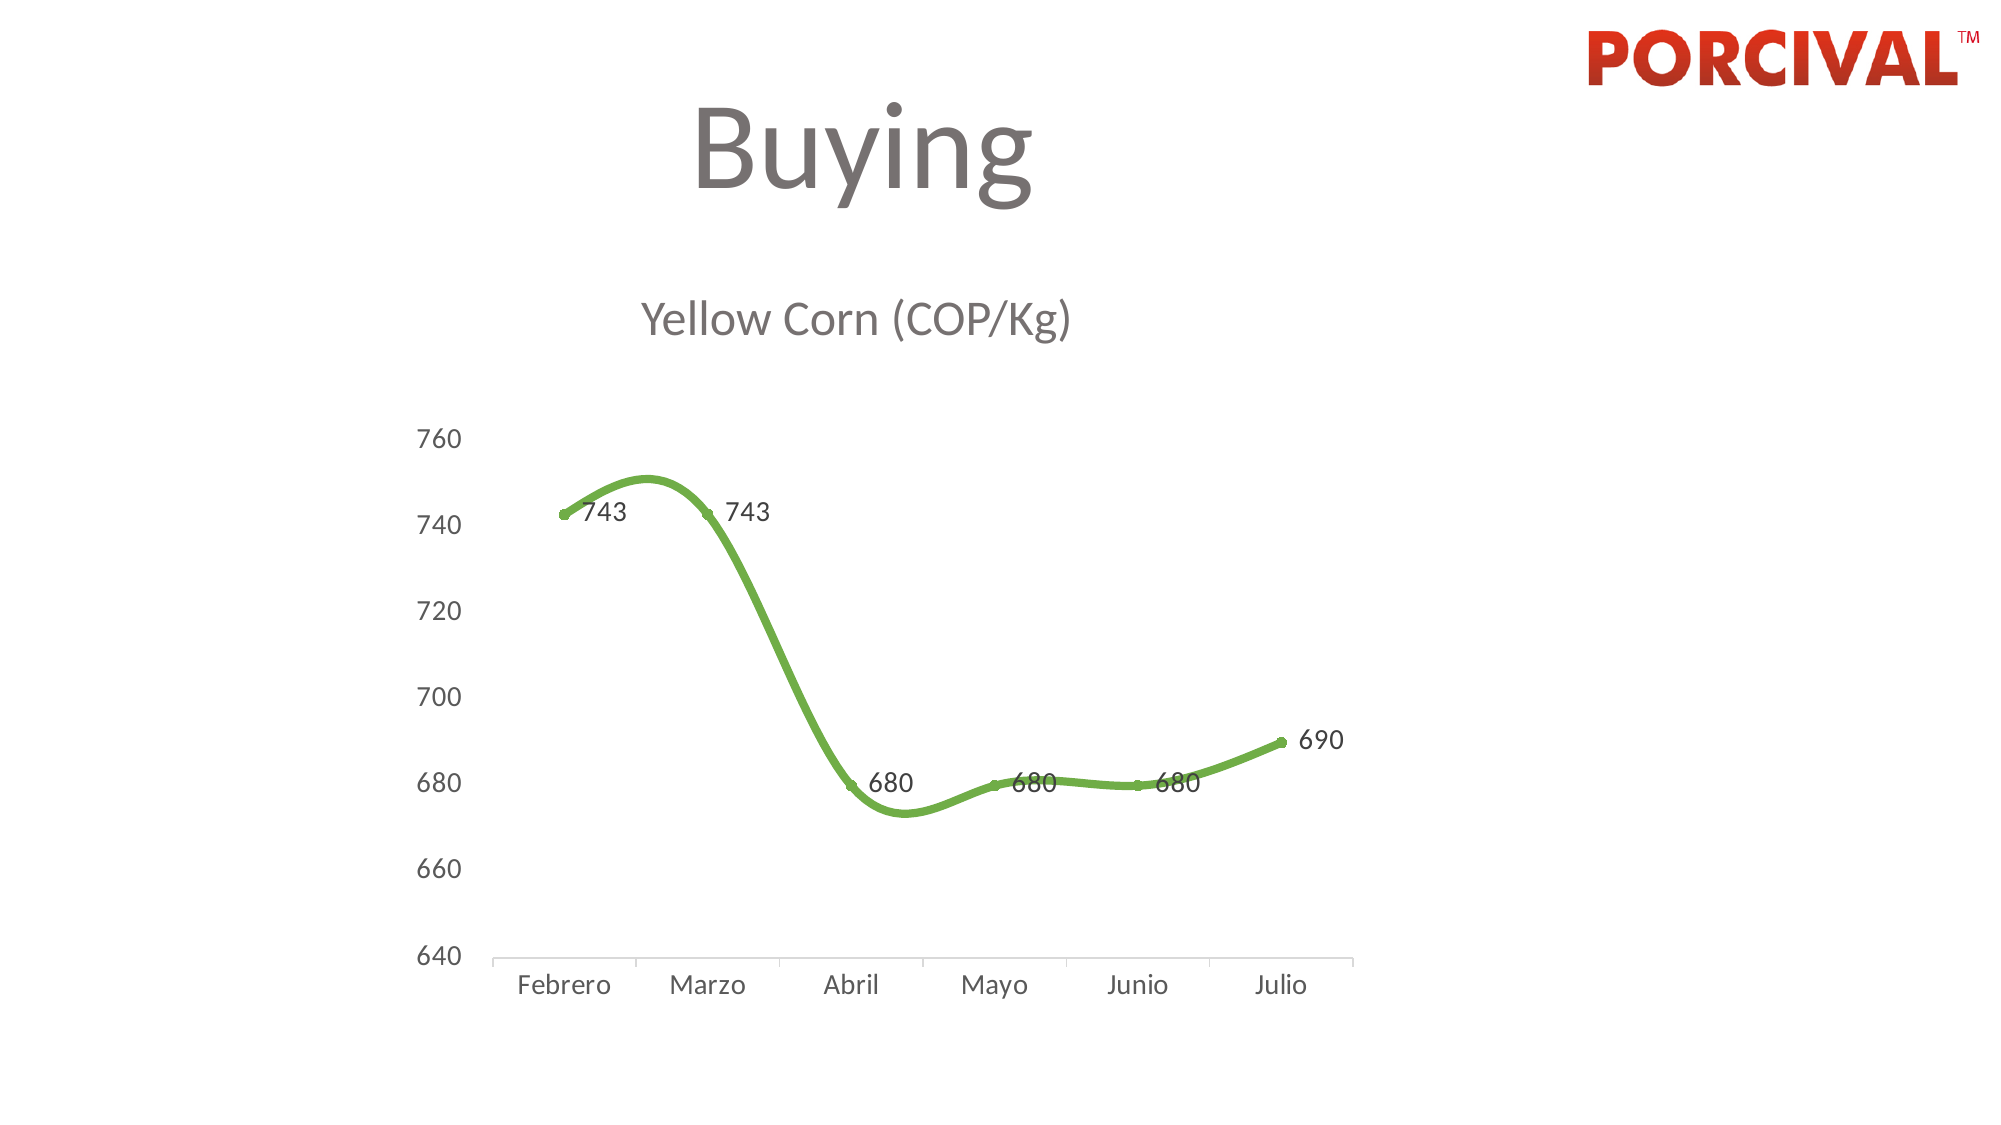

Buying
Yellow Corn (COP/Kg)

### Chart

| Category | Maíz |
|---|---|
| Febrero | 743.0 |
| Marzo | 743.0 |
| Abril | 680.0 |
| Mayo | 680.0 |
| Junio | 680.0 |
| Julio | 690.0 |